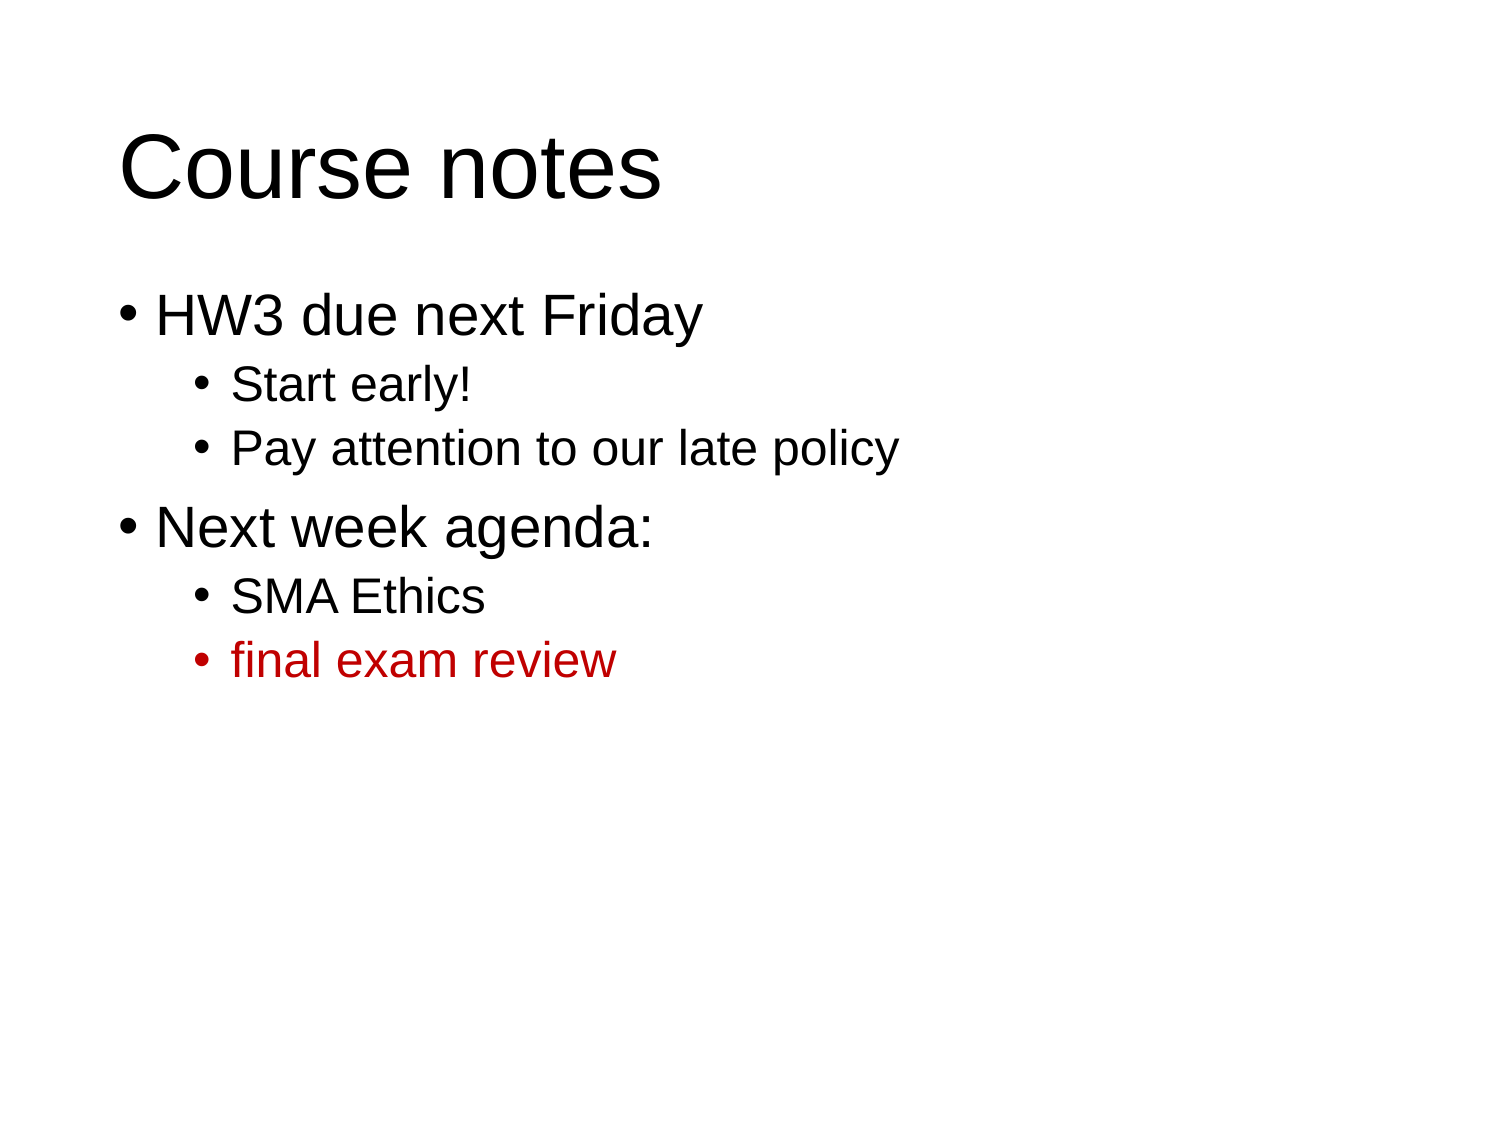

# Course notes
HW3 due next Friday
Start early!
Pay attention to our late policy
Next week agenda:
SMA Ethics
final exam review